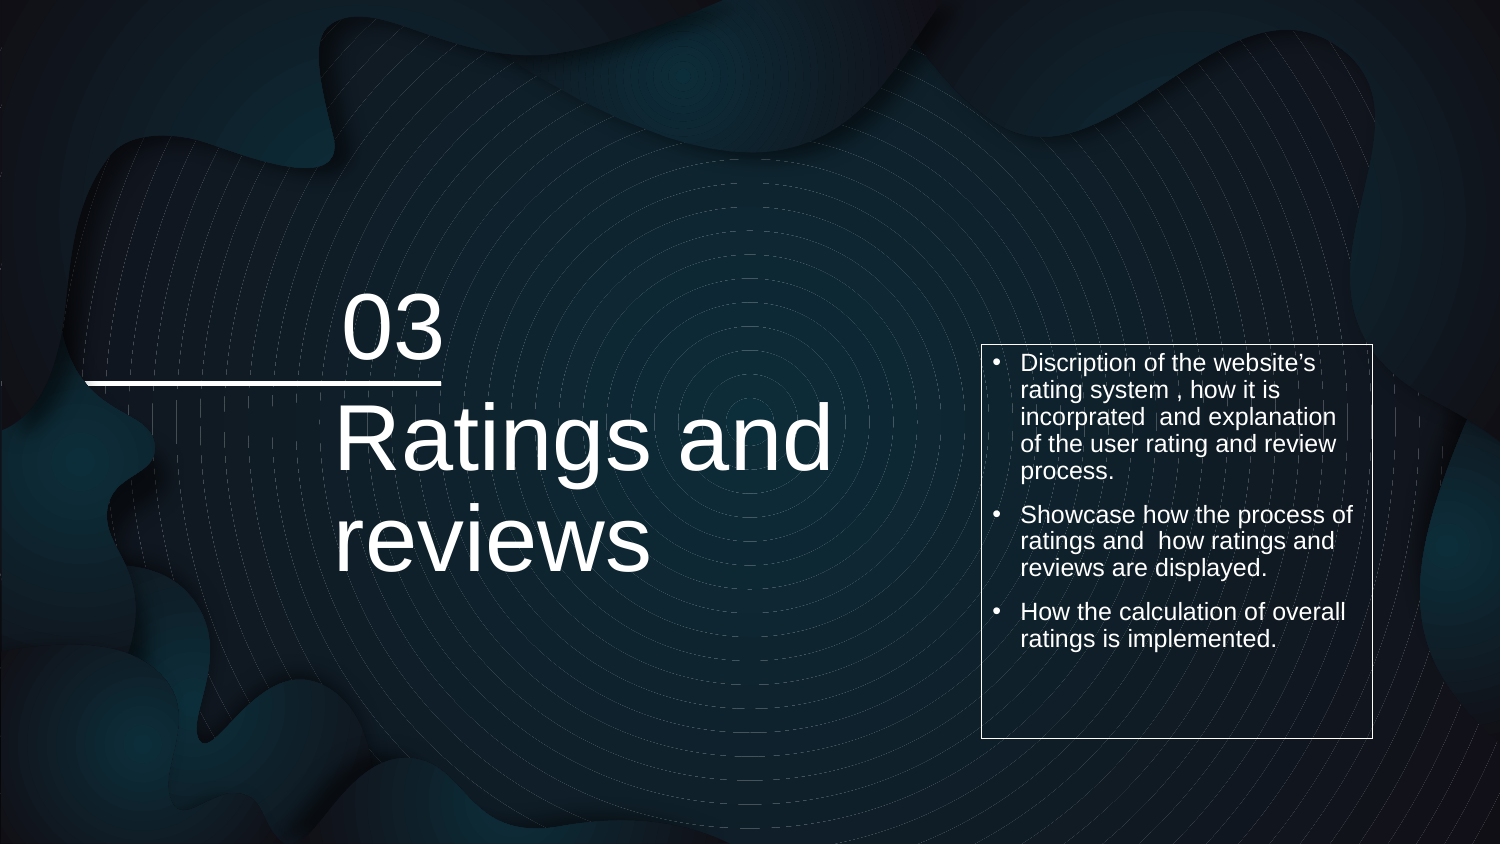

# 03
Discription of the website’s rating system , how it is incorprated  and explanation of the user rating and review process.
Showcase how the process of ratings and  how ratings and reviews are displayed.
How the calculation of overall ratings is implemented.

Ratings and reviews